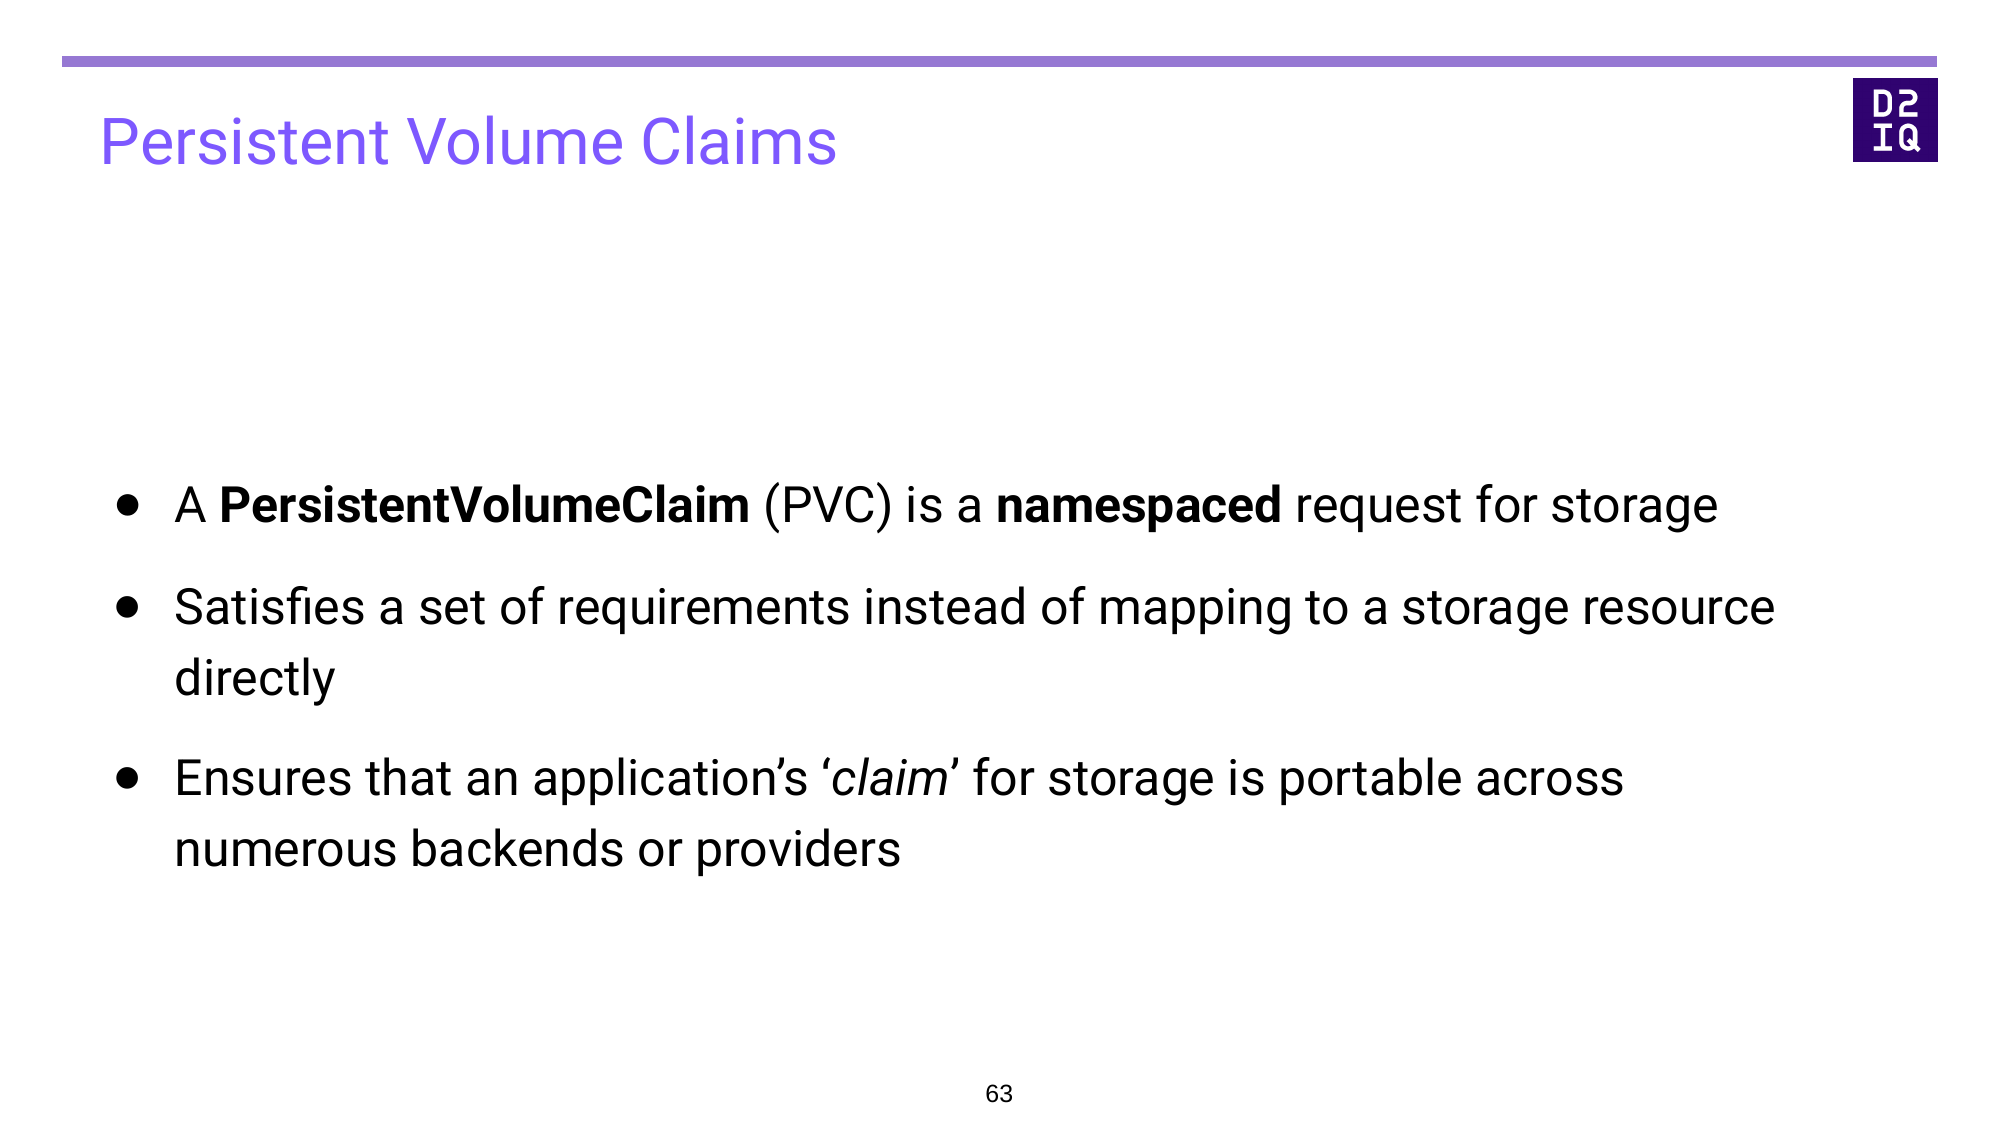

# Persistent Volume Claims
A PersistentVolumeClaim (PVC) is a namespaced request for storage
Satisfies a set of requirements instead of mapping to a storage resource directly
Ensures that an application’s ‘claim’ for storage is portable across numerous backends or providers
63